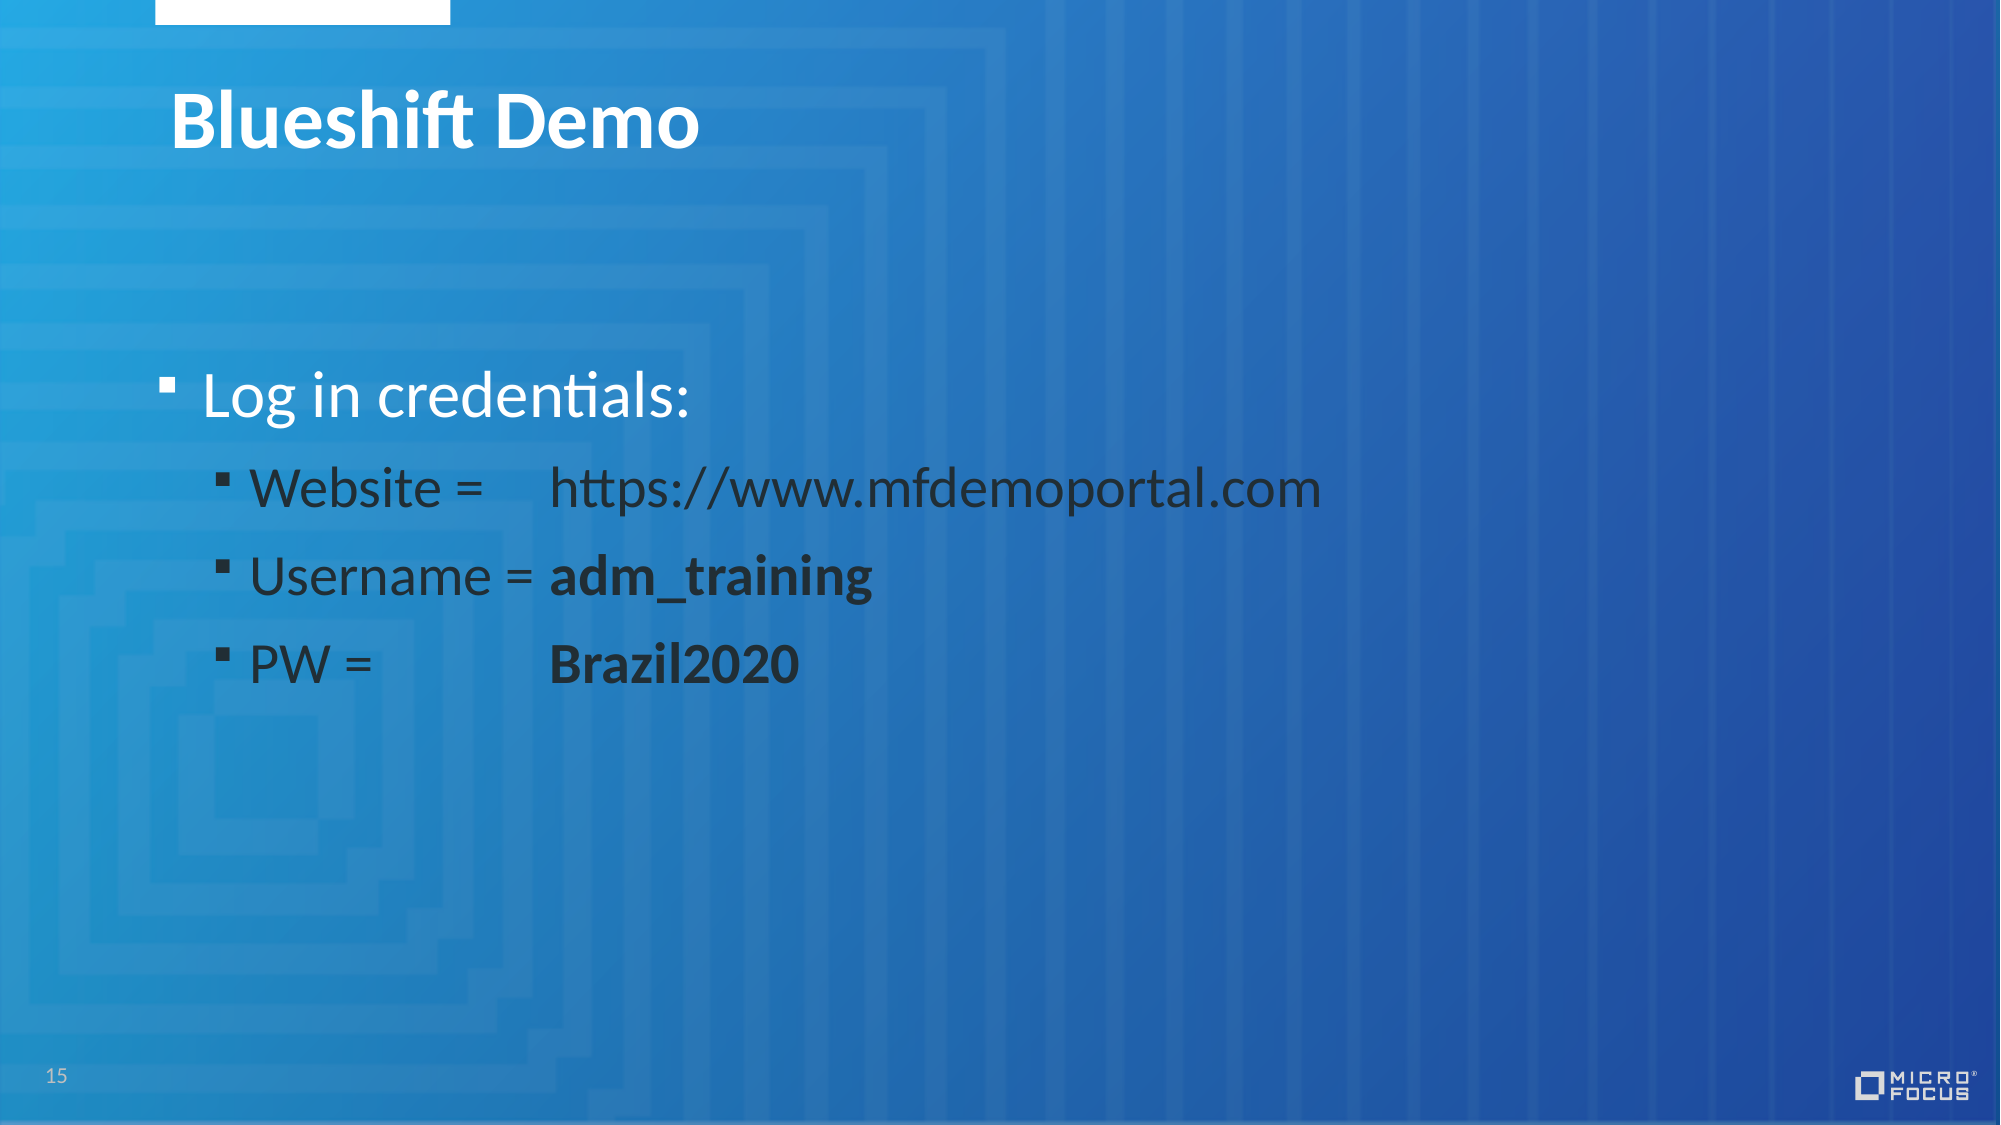

# Blueshift Demo
Log in credentials:
Website = 	https://www.mfdemoportal.com
Username = 	adm_training
PW = 		Brazil2020
15